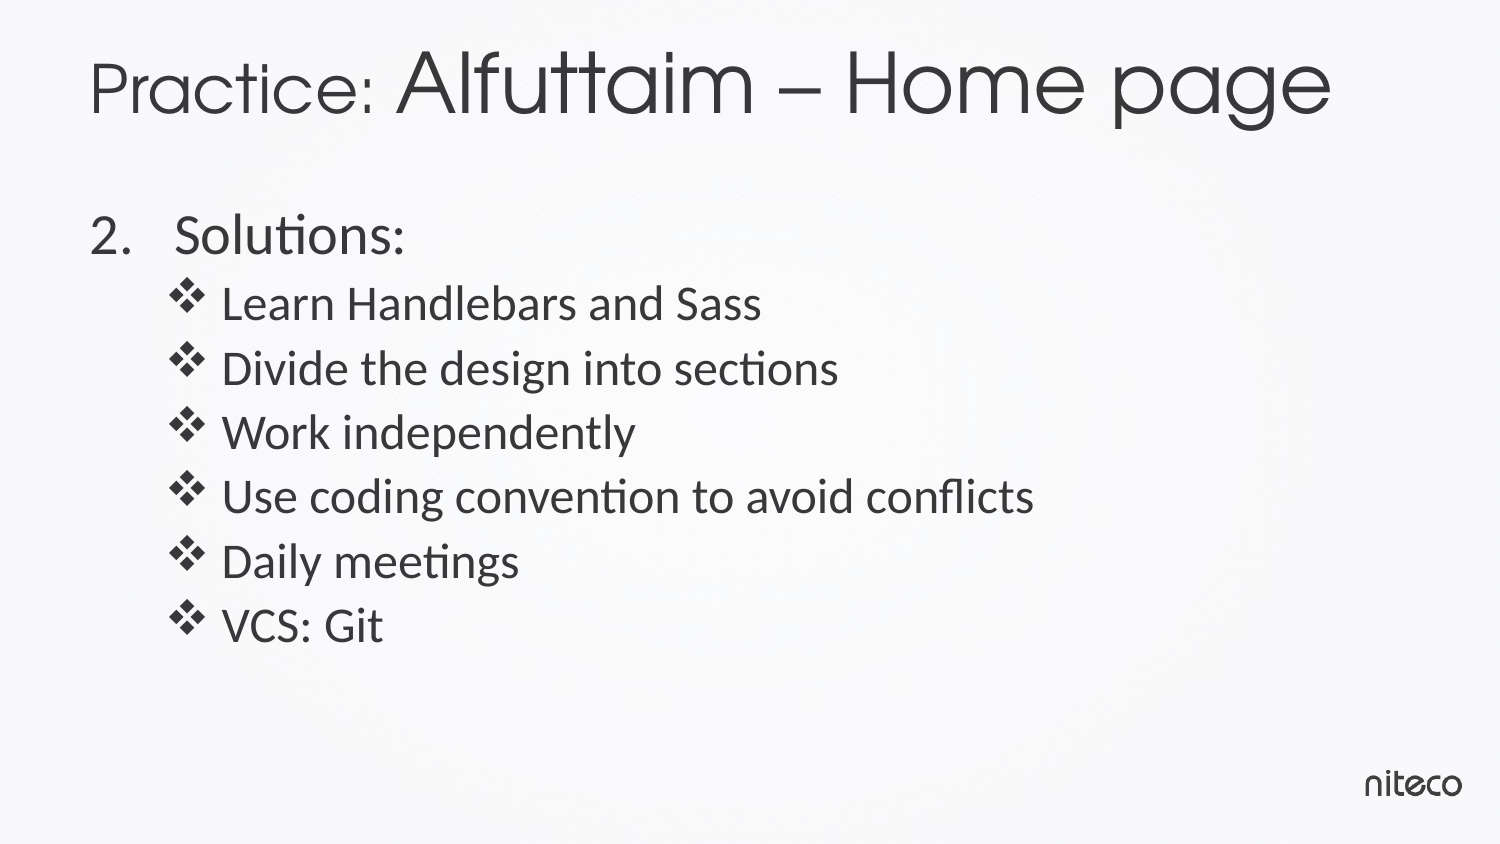

# Practice: Alfuttaim – Home page
Solutions:
 Learn Handlebars and Sass
 Divide the design into sections
 Work independently
 Use coding convention to avoid conflicts
 Daily meetings
 VCS: Git